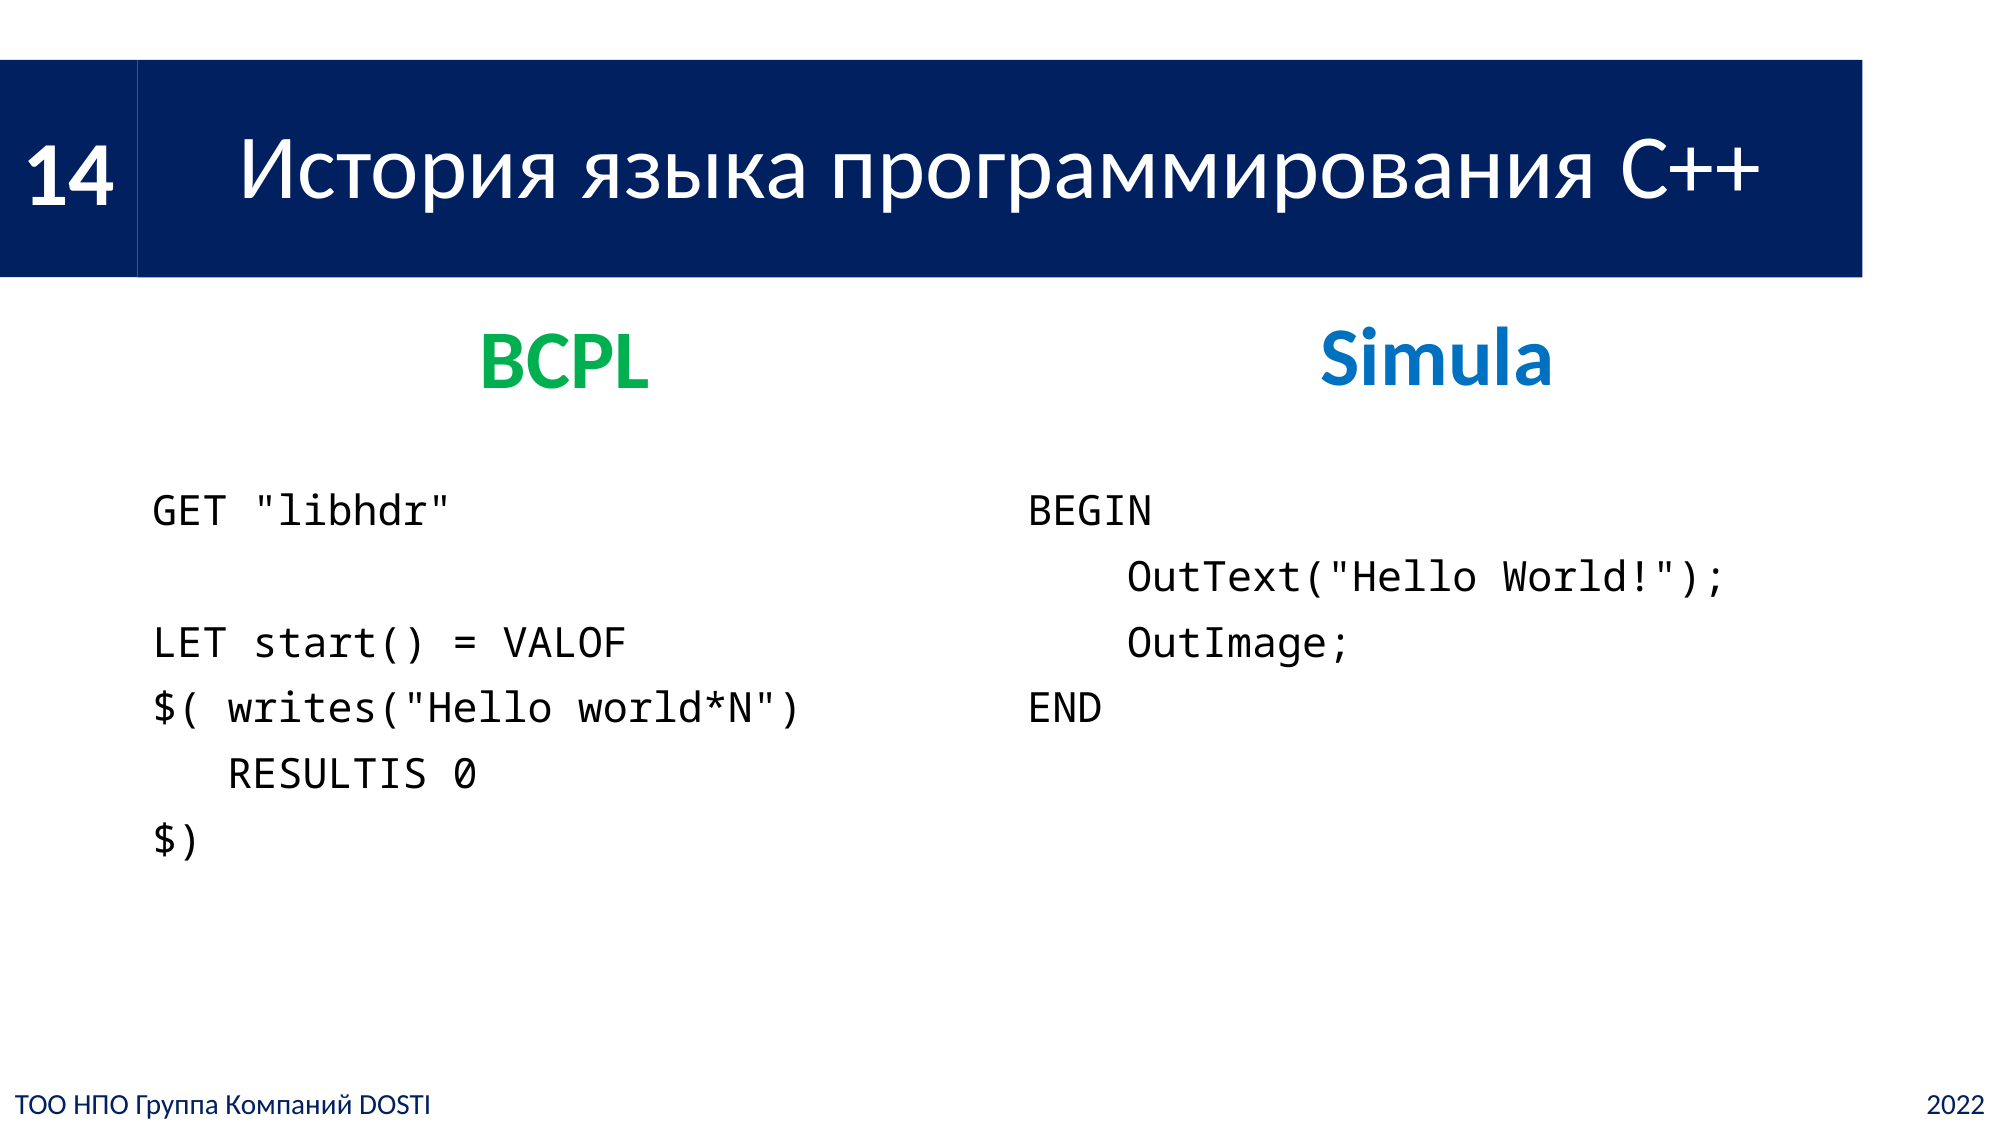

14
# История языка программирования C++
Simula
BCPL

GET "libhdr"

LET start() = VALOF
$( writes("Hello world*N")
   RESULTIS 0
$)

BEGIN
    OutText("Hello World!");
    OutImage;
END
ТОО НПО Группа Компаний DOSTI
2022